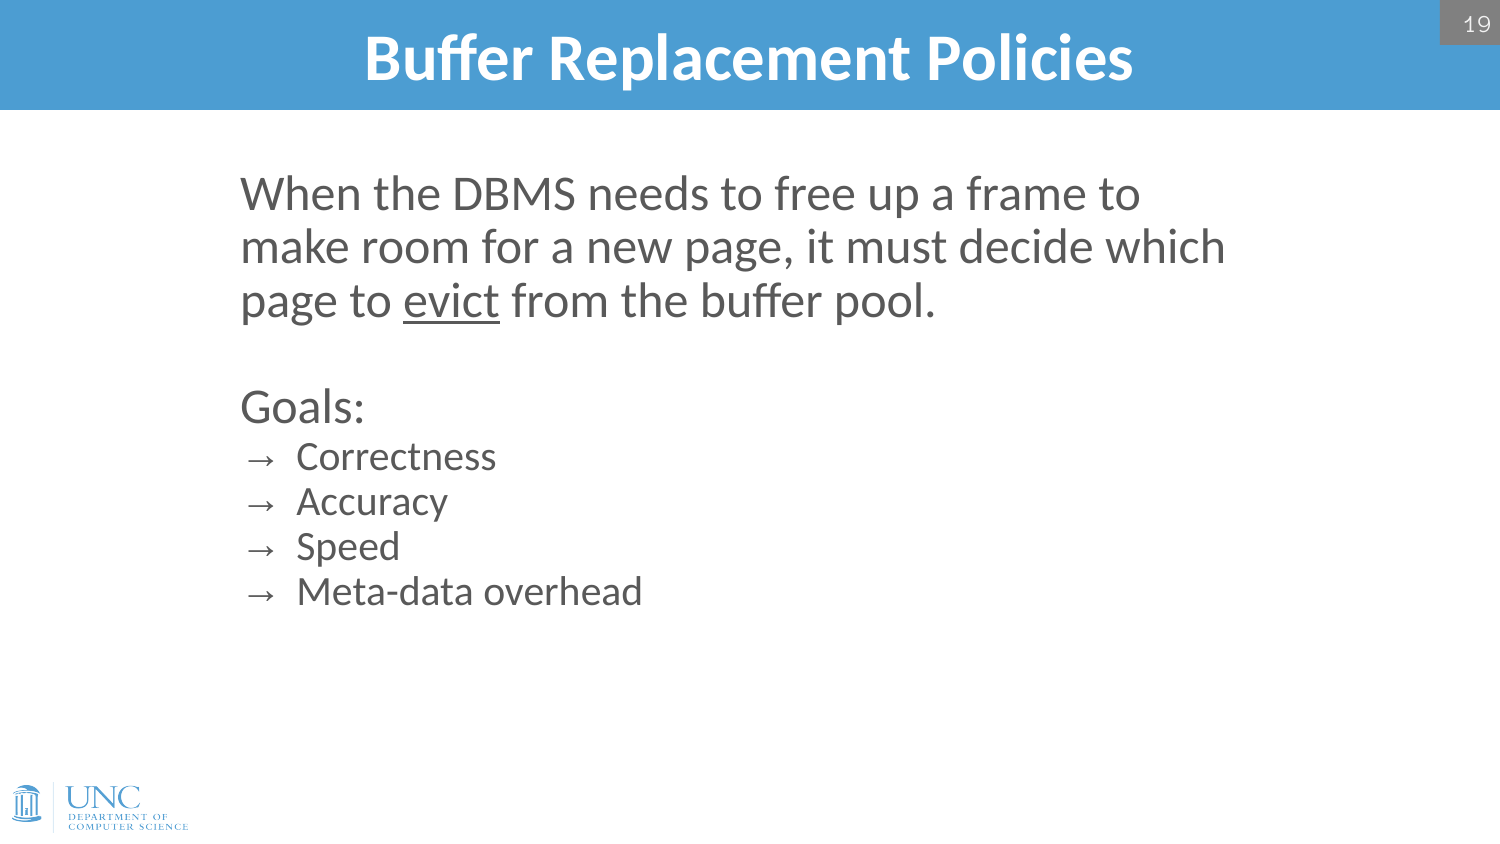

19
# Buffer Replacement Policies
When the DBMS needs to free up a frame to make room for a new page, it must decide which page to evict from the buffer pool.

Goals:
Correctness
Accuracy
Speed
Meta-data overhead